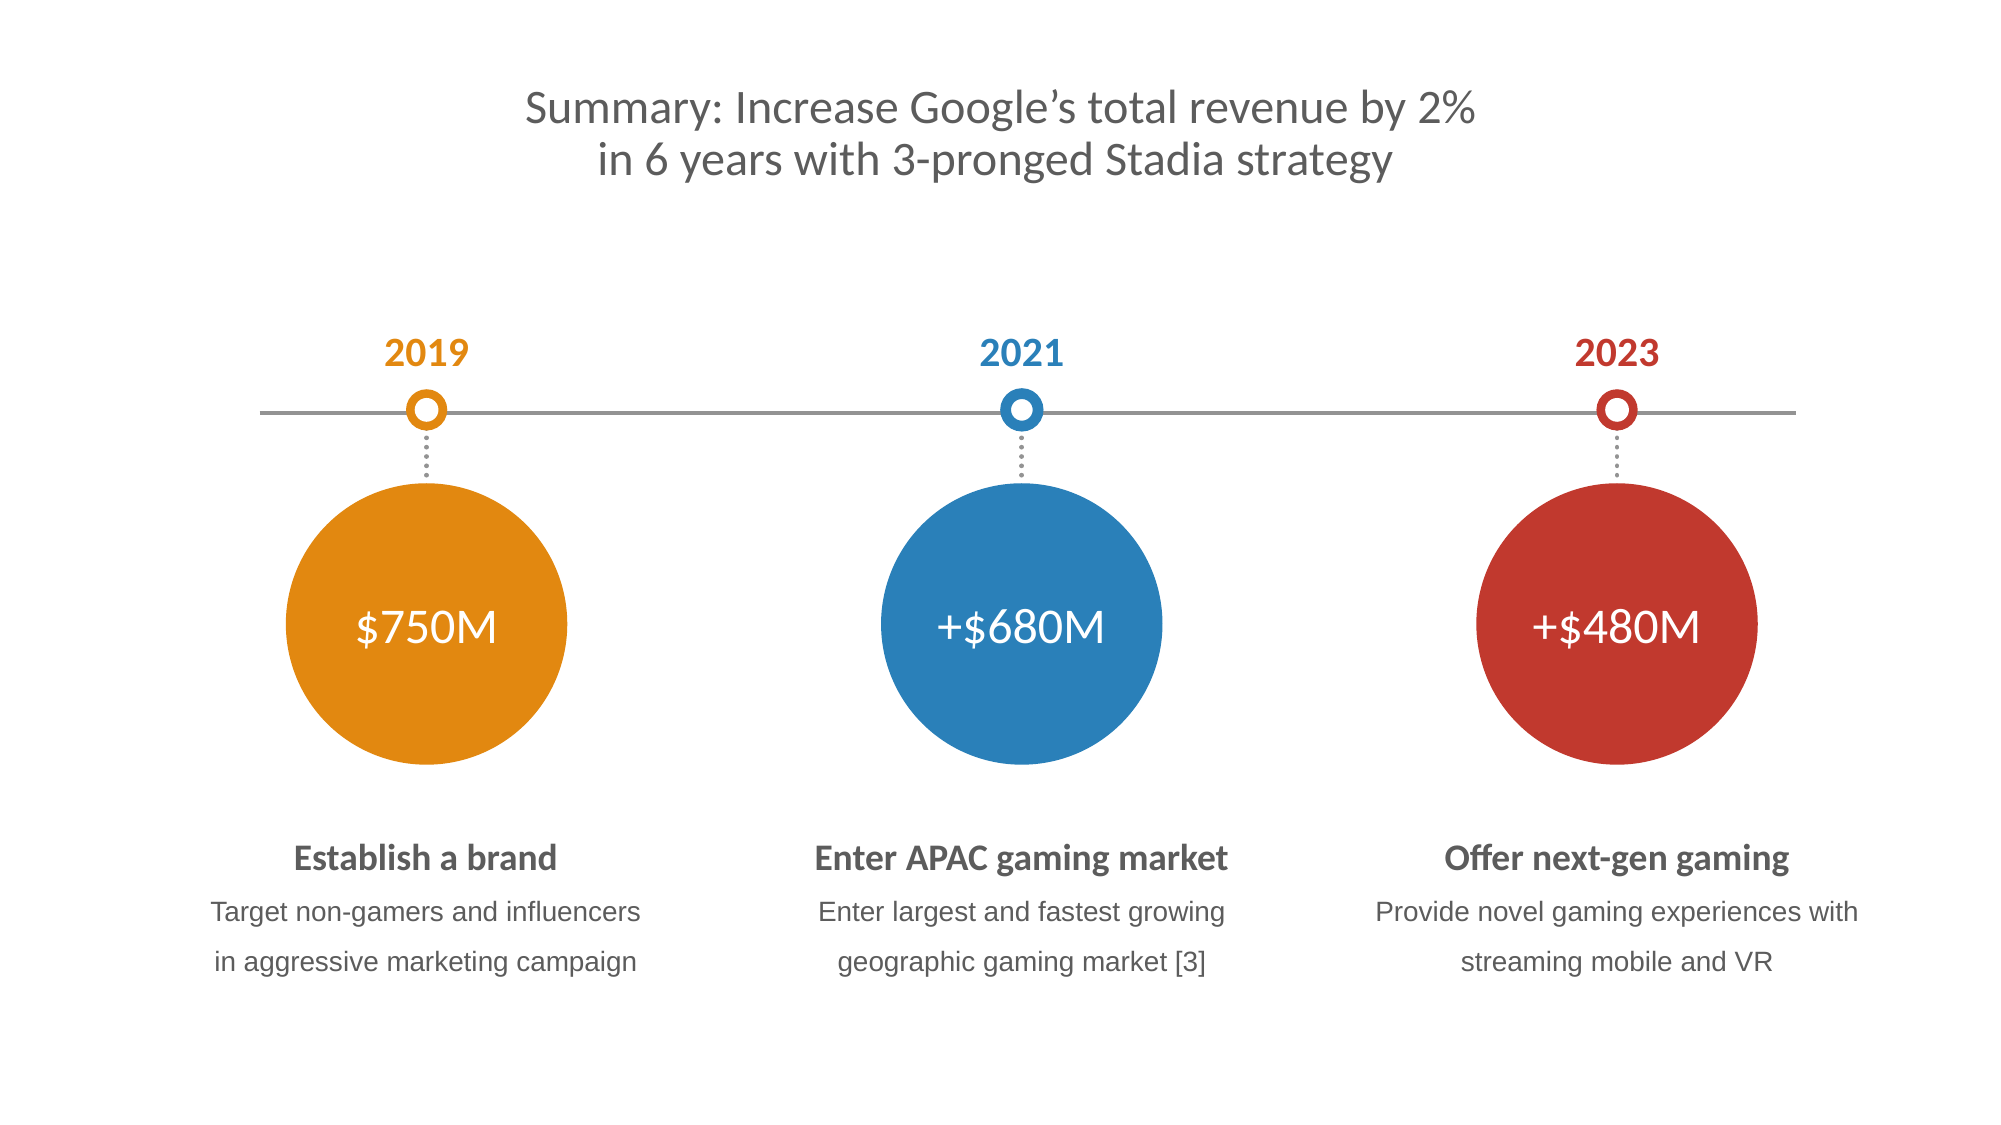

# Summary: Increase Google’s total revenue by 2% in 6 years with 3-pronged Stadia strategy
2019
2021
2023

$750M
+$680M
+$480M
Establish a brand
Target non-gamers and influencers in aggressive marketing campaign
Enter APAC gaming market
Enter largest and fastest growing geographic gaming market [3]
Offer next-gen gaming
Provide novel gaming experiences with streaming mobile and VR